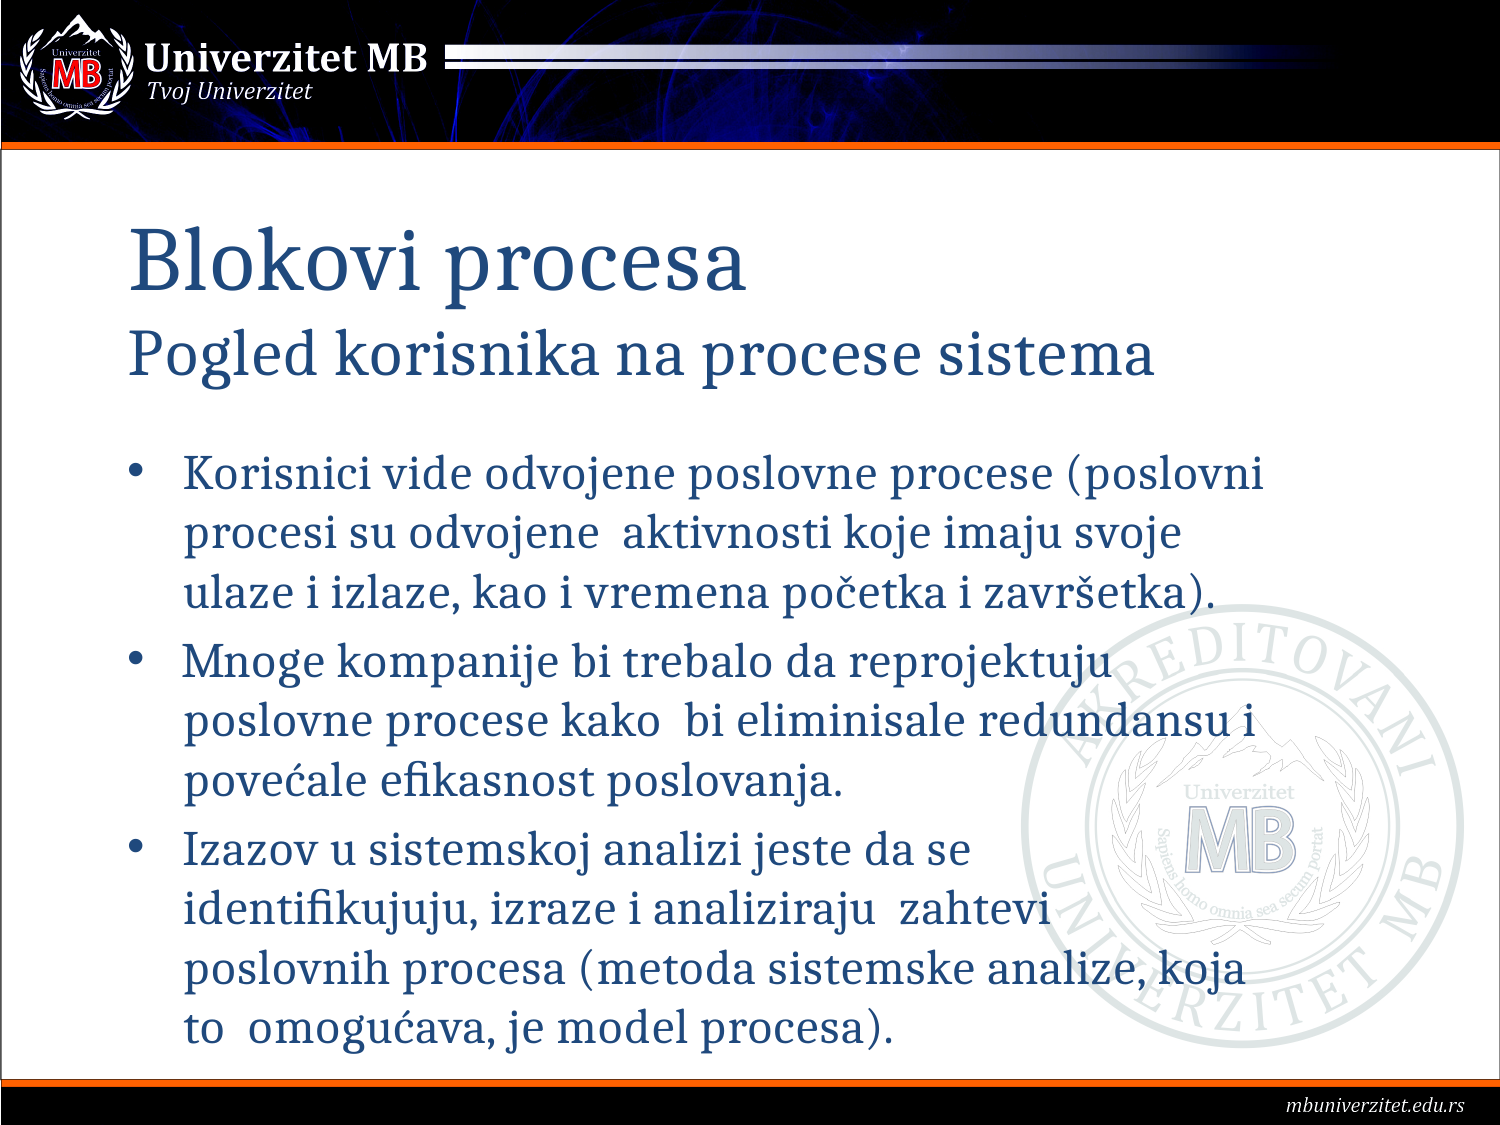

# Blokovi procesa Pogled korisnika na procese sistema
Korisnici vide odvojene poslovne procese (poslovni procesi su odvojene  aktivnosti koje imaju svoje ulaze i izlaze, kao i vremena početka i završetka).
Mnoge kompanije bi trebalo da reprojektuju poslovne procese kako  bi eliminisale redundansu i povećale eﬁkasnost poslovanja.
Izazov u sistemskoj analizi jeste da se identiﬁkujuju, izraze i analiziraju  zahtevi poslovnih procesa (metoda sistemske analize, koja to  omogućava, je model procesa).